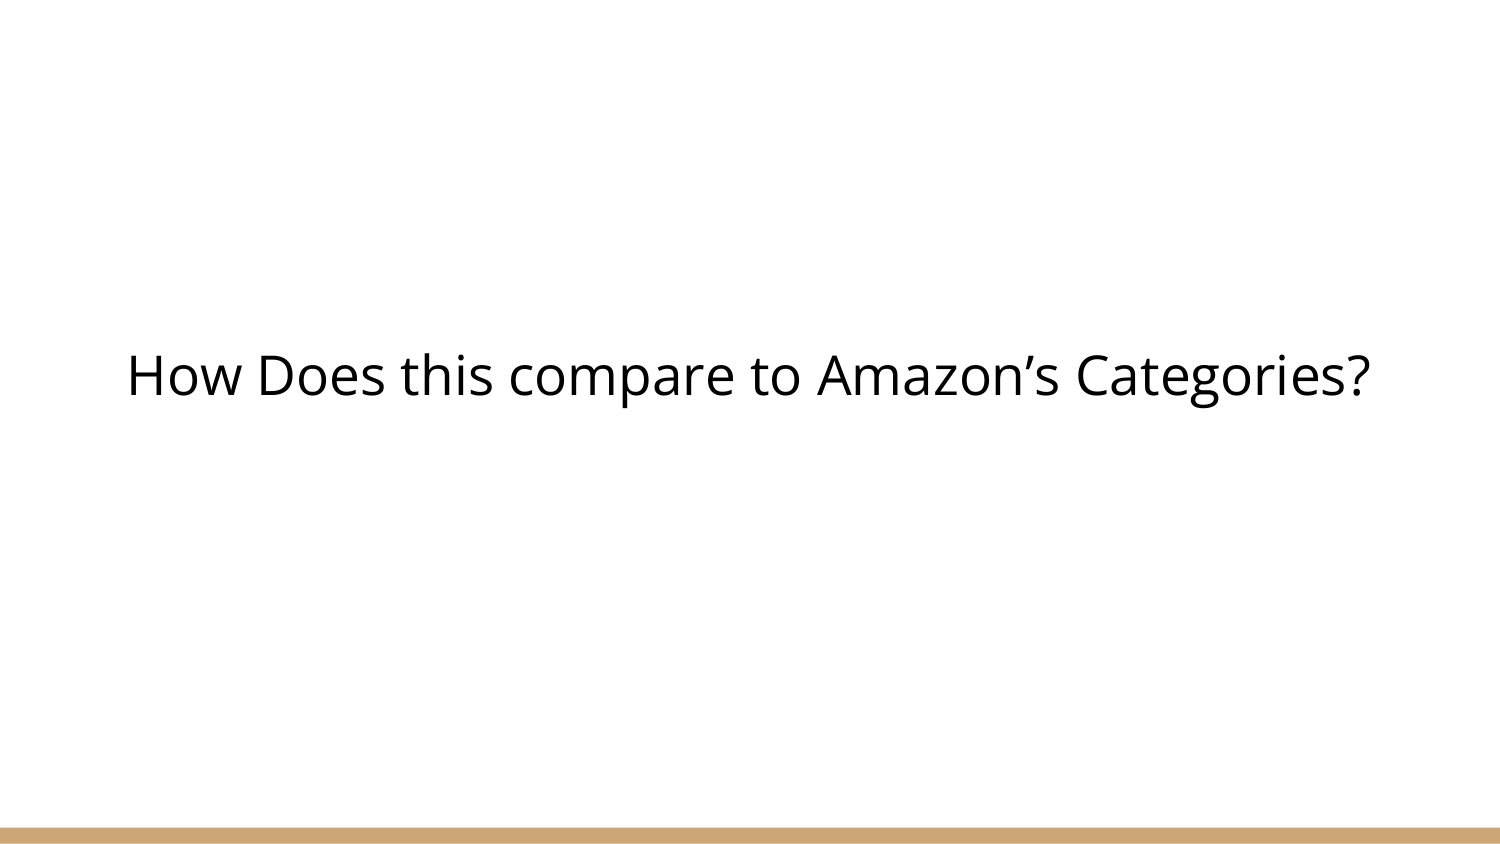

# How Does this compare to Amazon’s Categories?